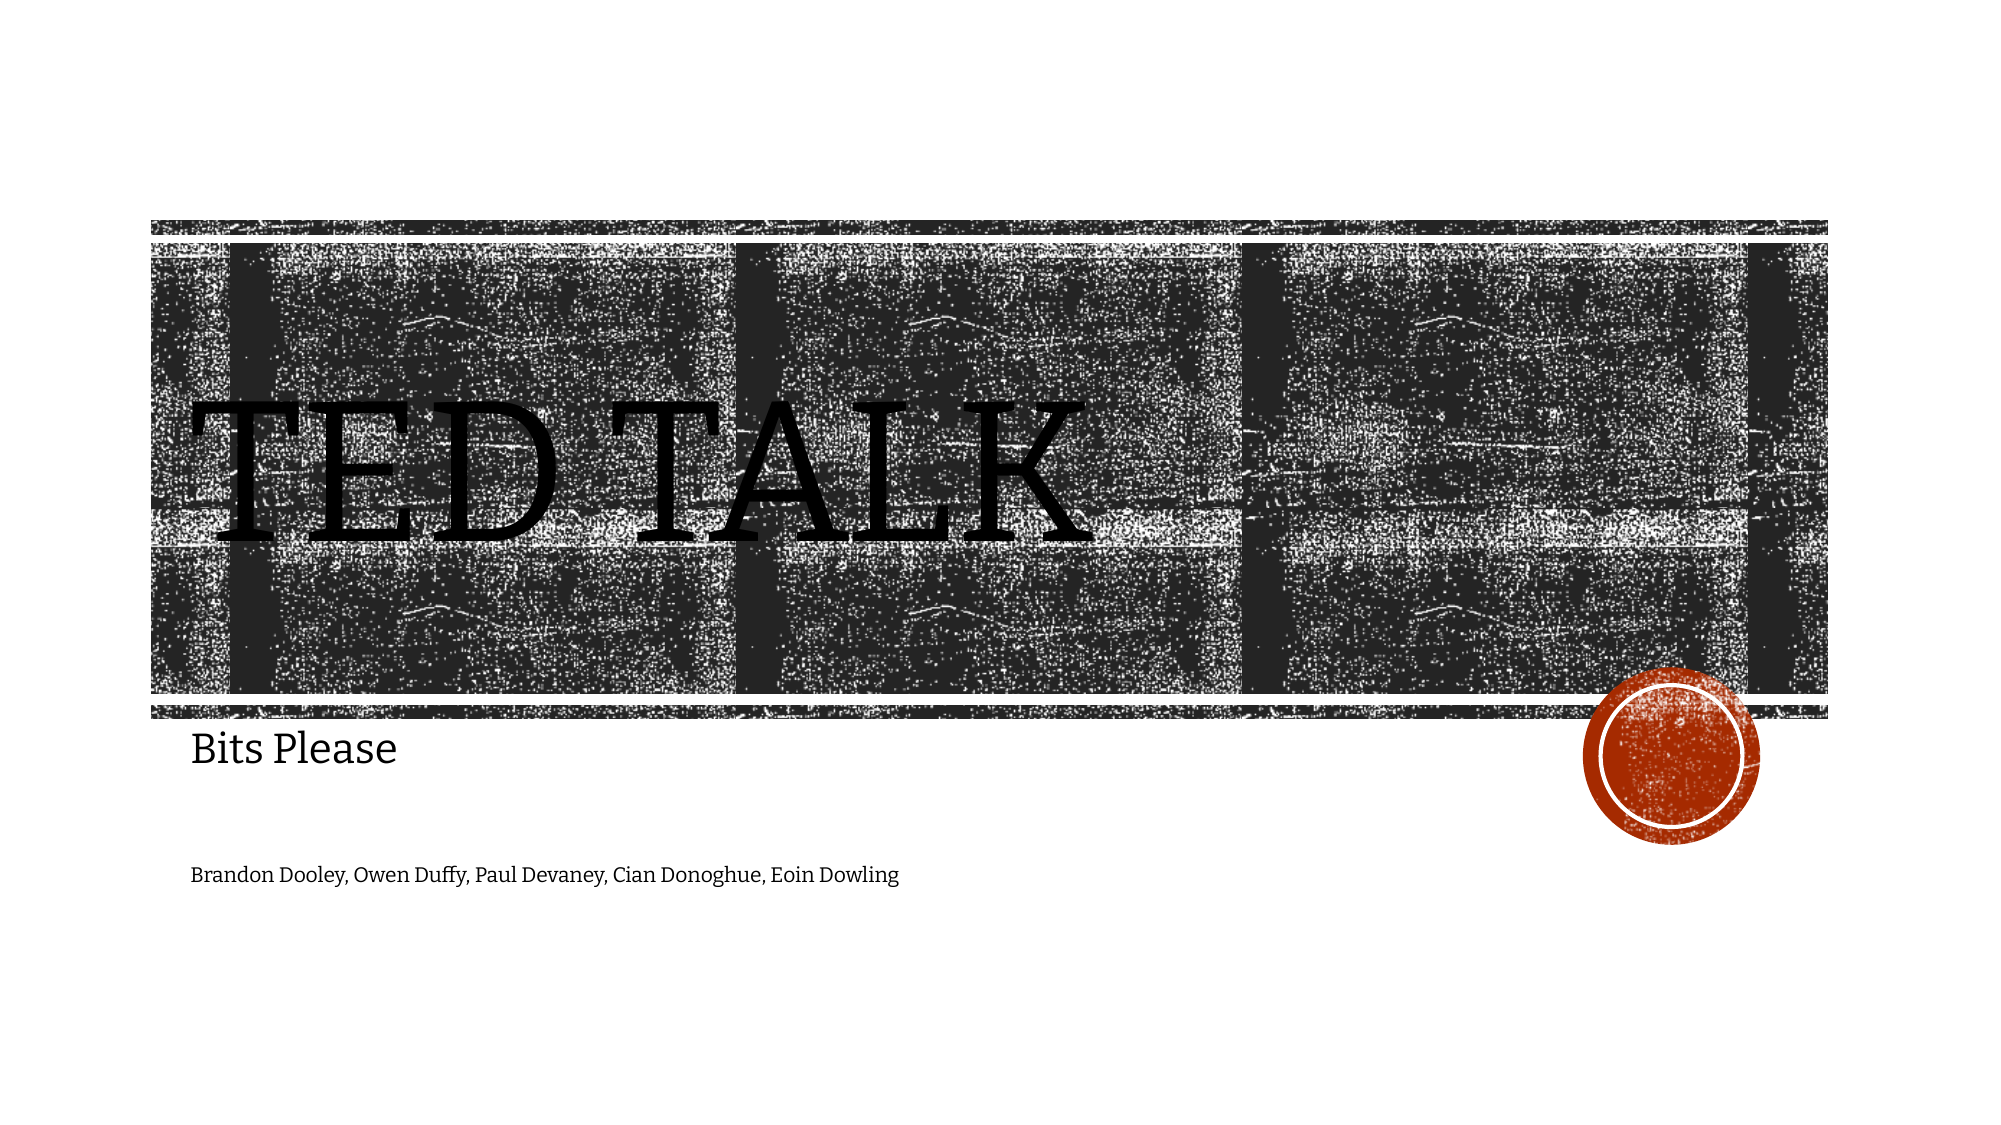

# TED Talk
Bits Please

Brandon Dooley, Owen Duffy, Paul Devaney, Cian Donoghue, Eoin Dowling